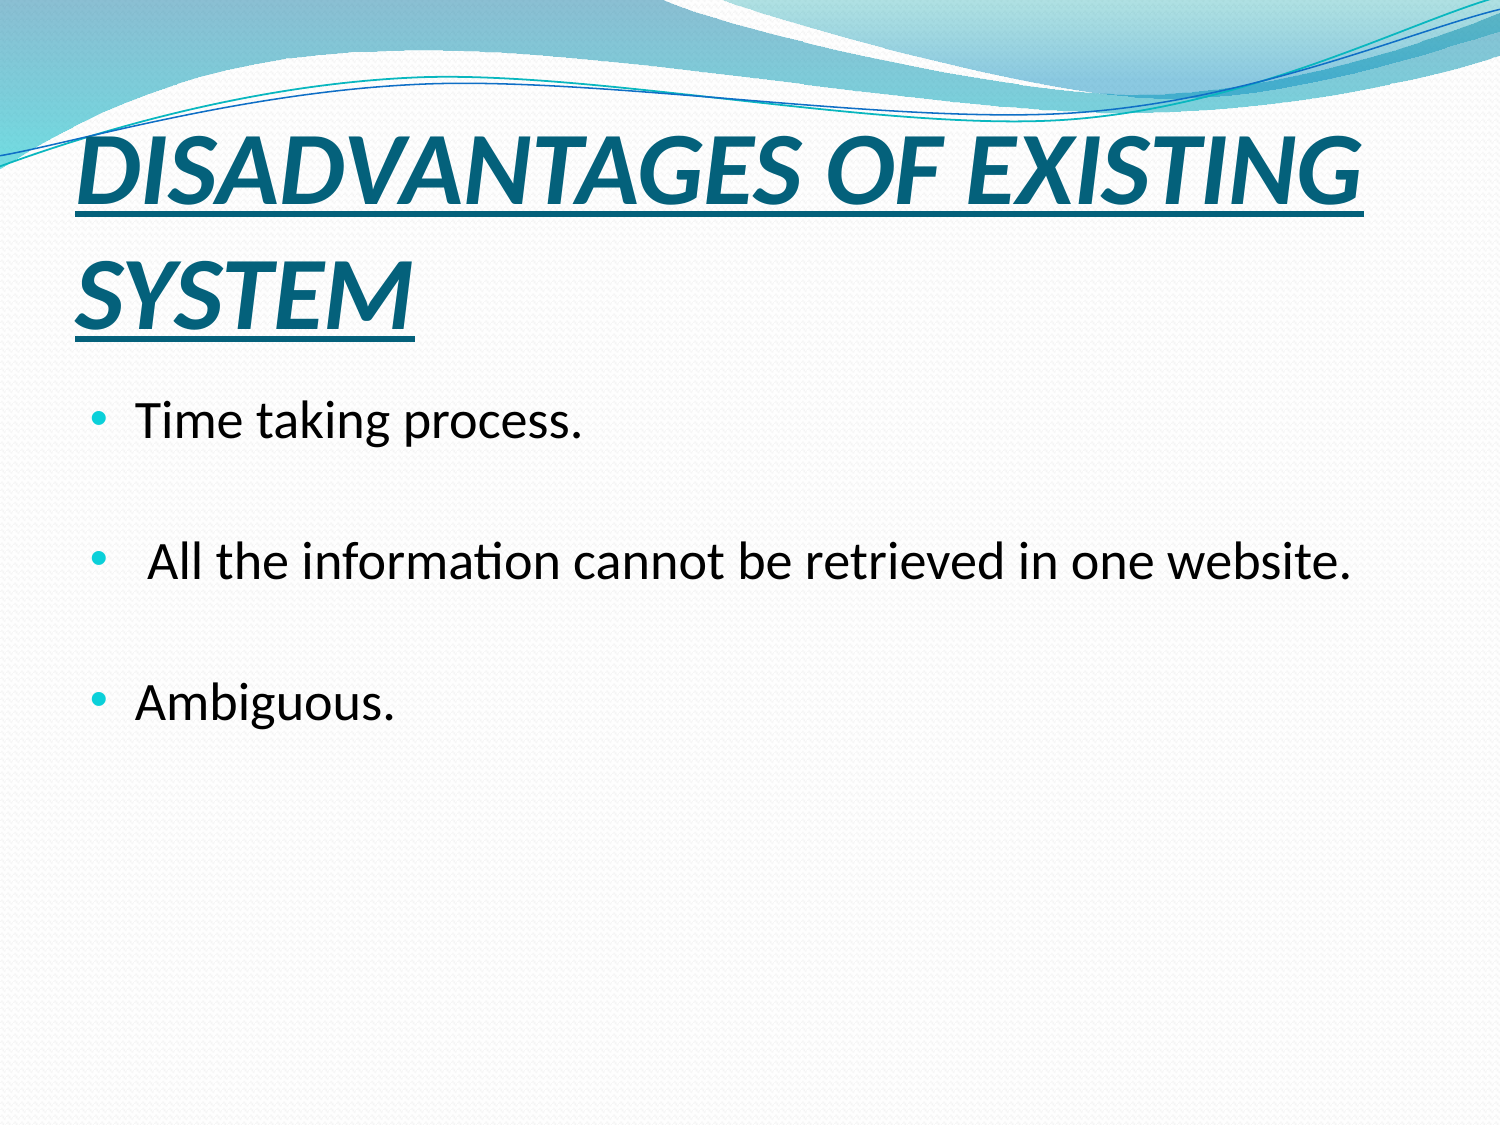

# DISADVANTAGES OF EXISTING SYSTEM
Time taking process.
 All the information cannot be retrieved in one website.
Ambiguous.